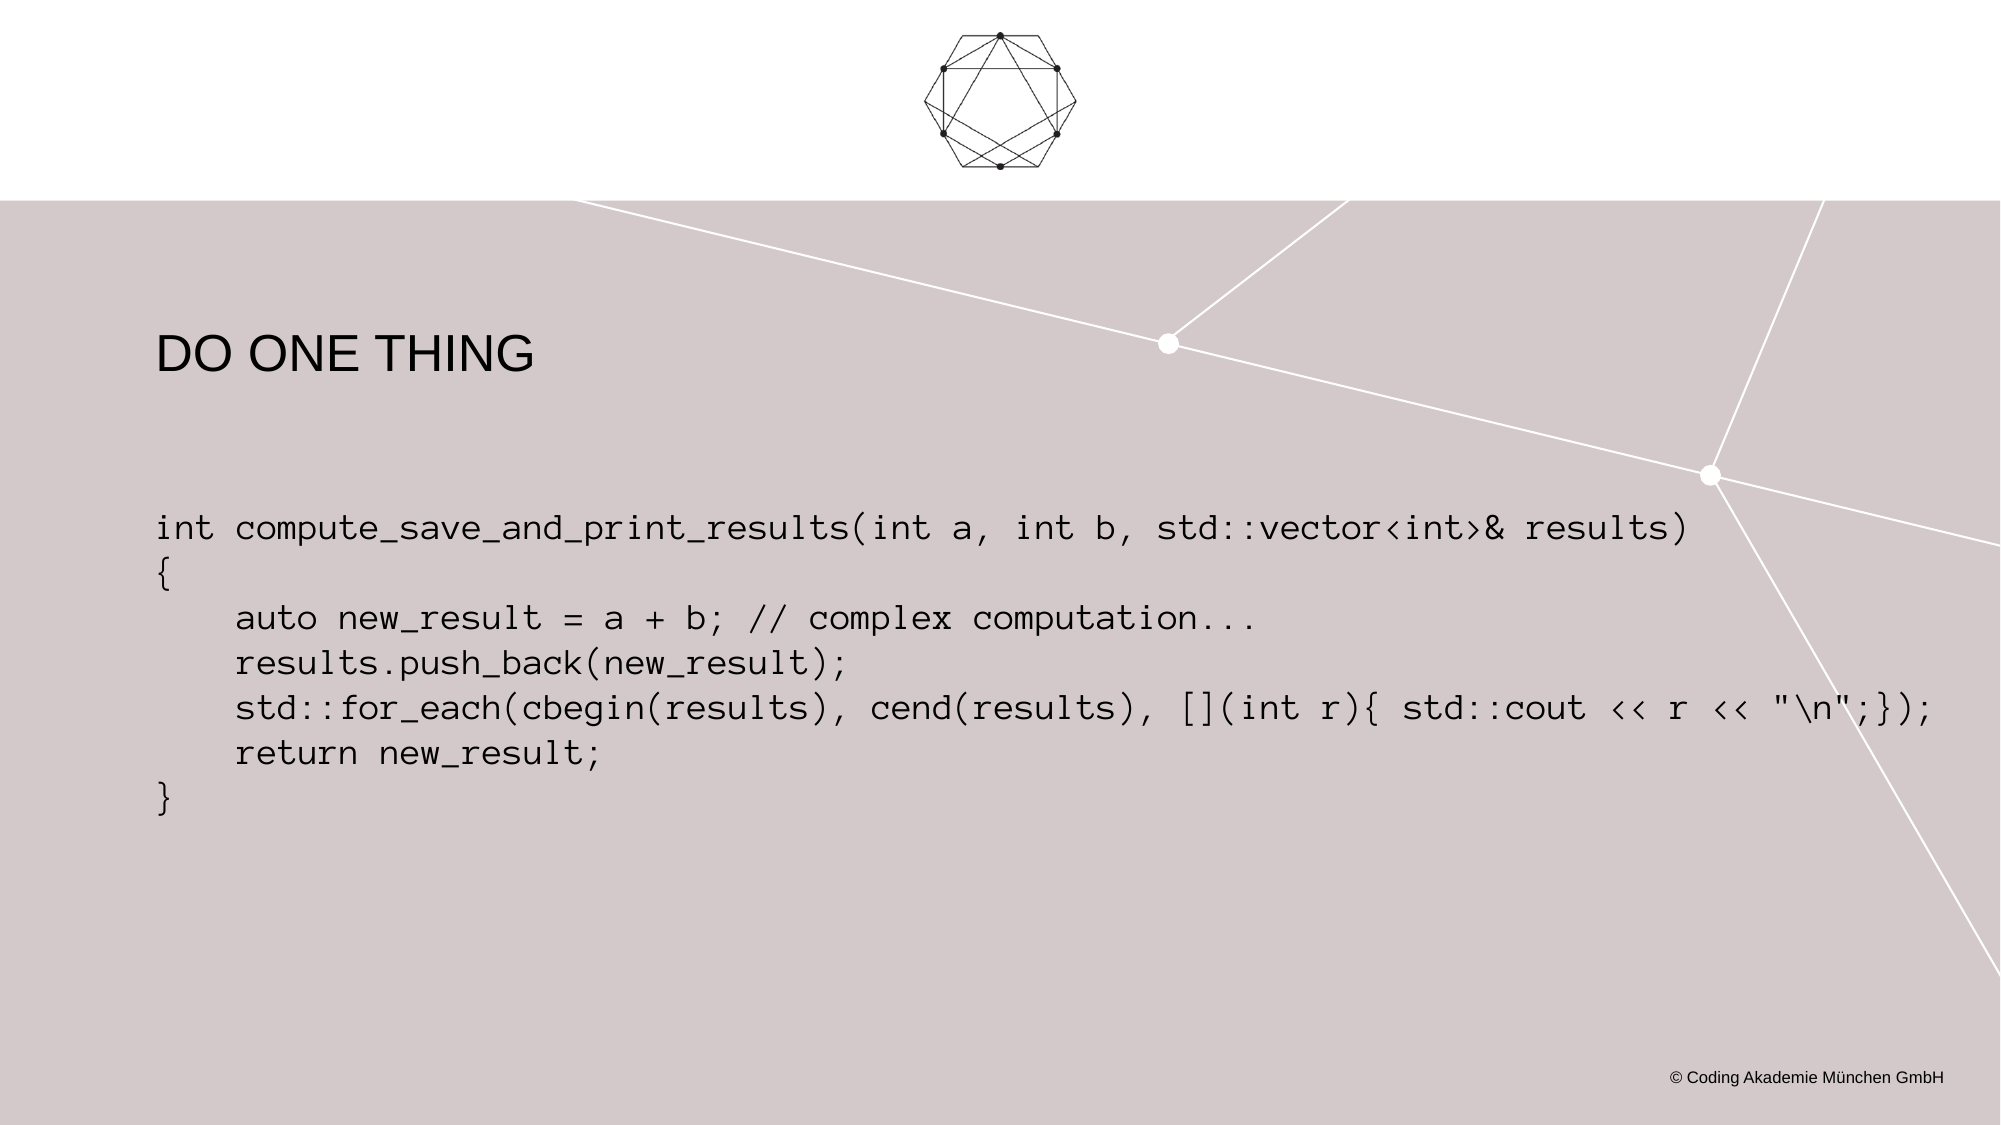

# Do One Thing
int compute_save_and_print_results(int a, int b, std::vector<int>& results)
{
    auto new_result = a + b; // complex computation...
    results.push_back(new_result);
    std::for_each(cbegin(results), cend(results), [](int r){ std::cout << r << "\n";});
    return new_result;
}
© Coding Akademie München GmbH